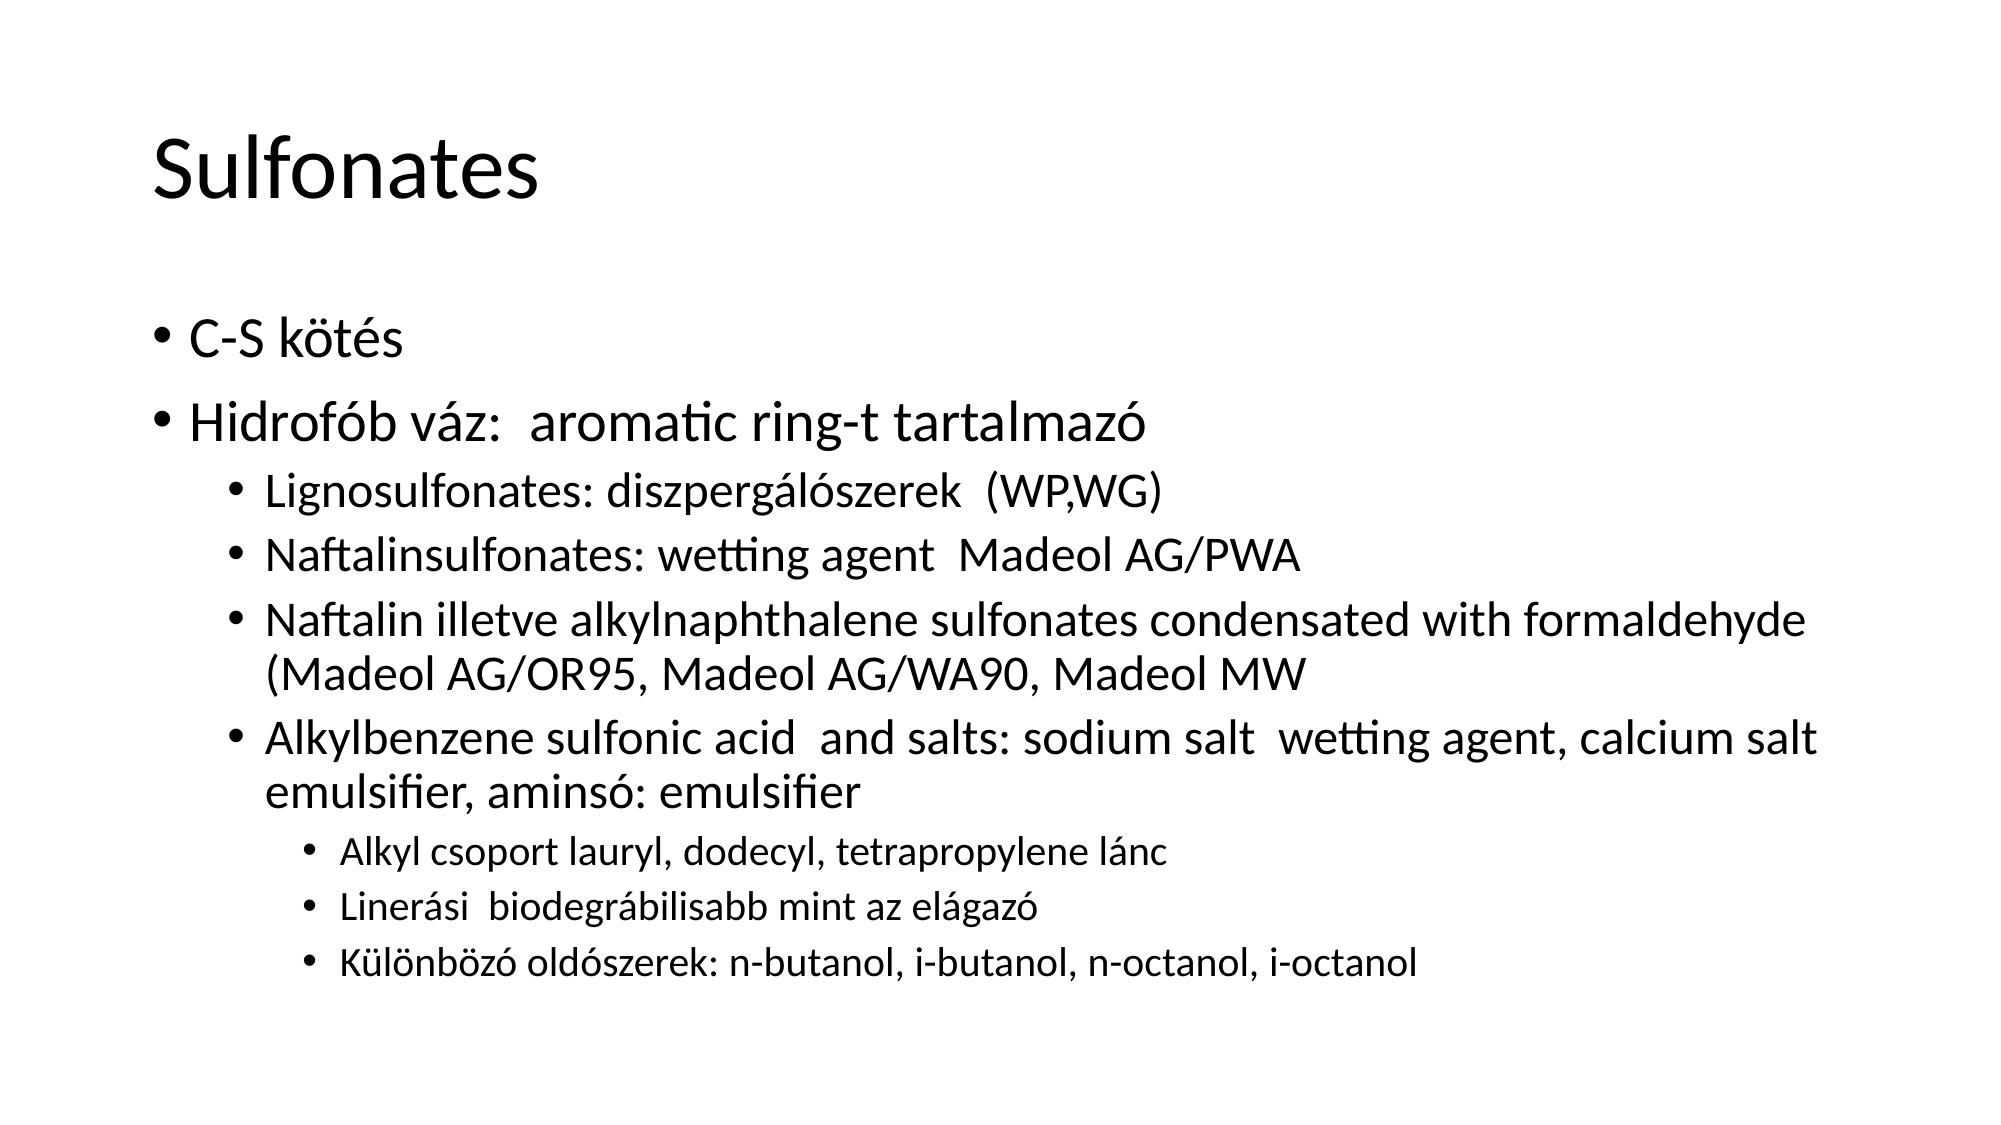

# Sulfonates
C-S kötés
Hidrofób váz:  aromatic ring-t tartalmazó
Lignosulfonates: diszpergálószerek  (WP,WG)
Naftalinsulfonates: wetting agent  Madeol AG/PWA
Naftalin illetve alkylnaphthalene sulfonates condensated with formaldehyde (Madeol AG/OR95, Madeol AG/WA90, Madeol MW
Alkylbenzene sulfonic acid  and salts: sodium salt  wetting agent, calcium salt emulsifier, aminsó: emulsifier
Alkyl csoport lauryl, dodecyl, tetrapropylene lánc
Linerási  biodegrábilisabb mint az elágazó
Különbözó oldószerek: n-butanol, i-butanol, n-octanol, i-octanol